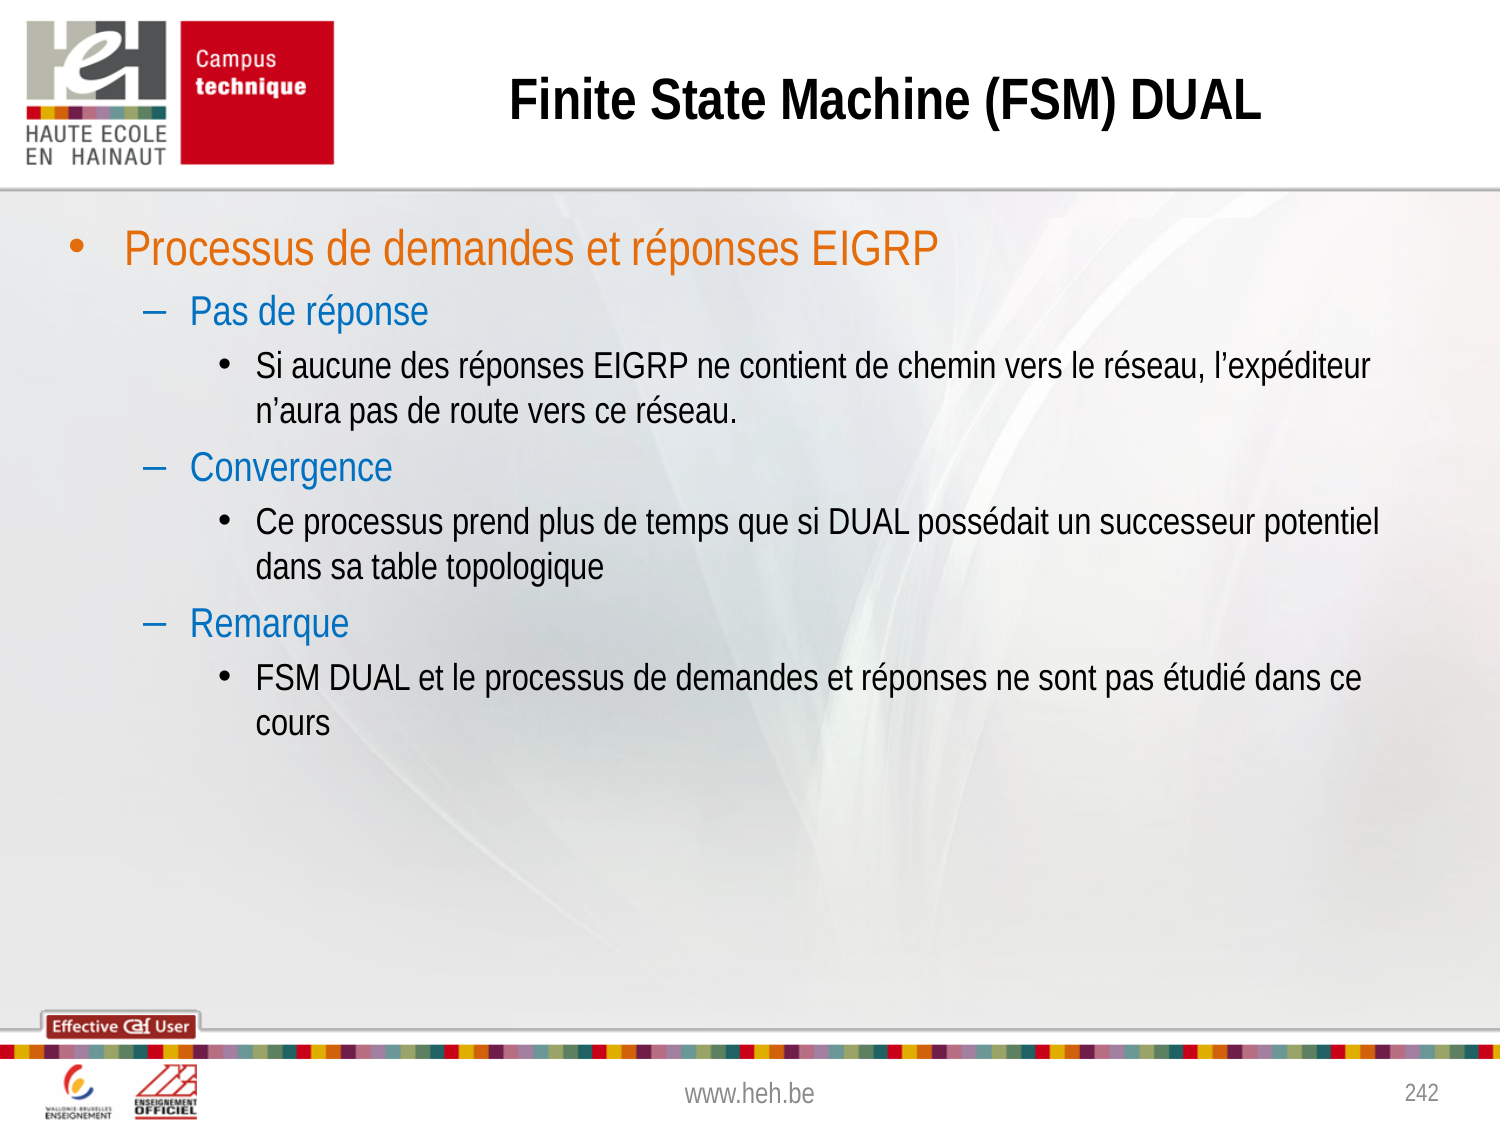

# Finite State Machine (FSM) DUAL
Processus de demandes et réponses EIGRP
Pas de réponse
Si aucune des réponses EIGRP ne contient de chemin vers le réseau, l’expéditeur n’aura pas de route vers ce réseau.
Convergence
Ce processus prend plus de temps que si DUAL possédait un successeur potentiel dans sa table topologique
Remarque
FSM DUAL et le processus de demandes et réponses ne sont pas étudié dans ce cours

www.heh.be
242